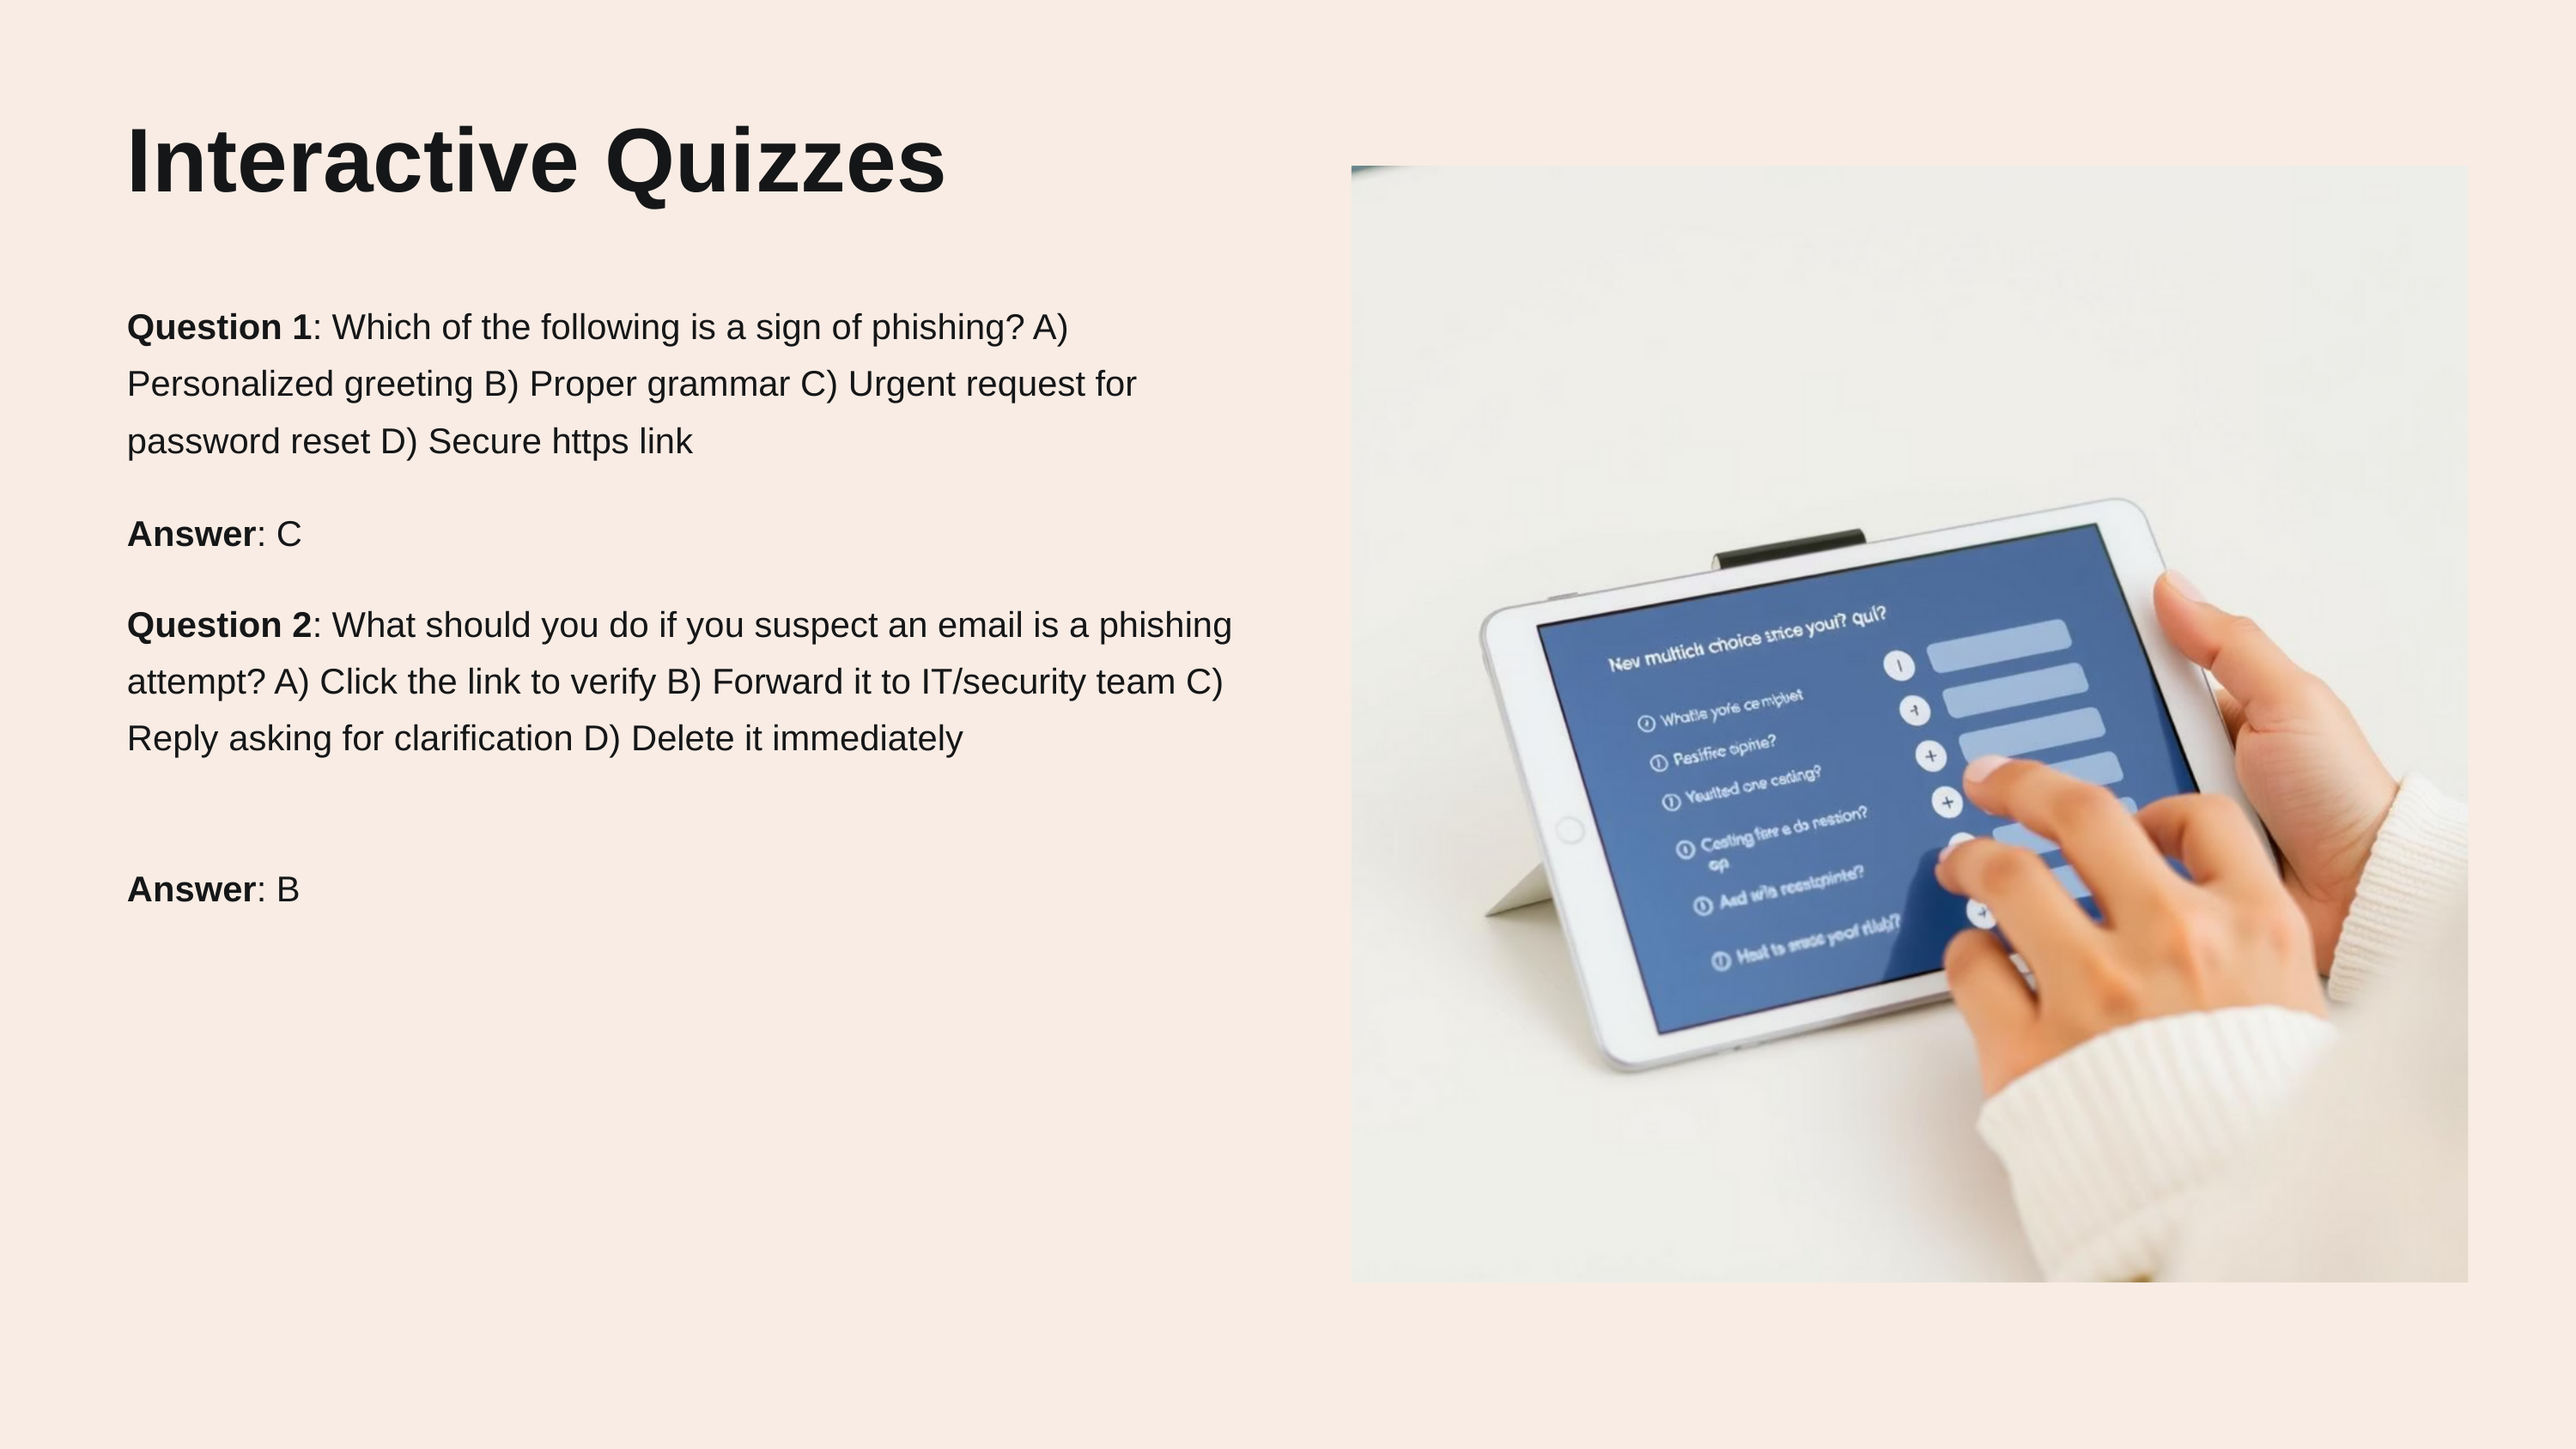

Interactive Quizzes

Question 1: Which of the following is a sign of phishing? A) Personalized greeting B) Proper grammar C) Urgent request for password reset D) Secure https link
Answer: C
Question 2: What should you do if you suspect an email is a phishing attempt? A) Click the link to verify B) Forward it to IT/security team C) Reply asking for clarification D) Delete it immediately
Answer: B